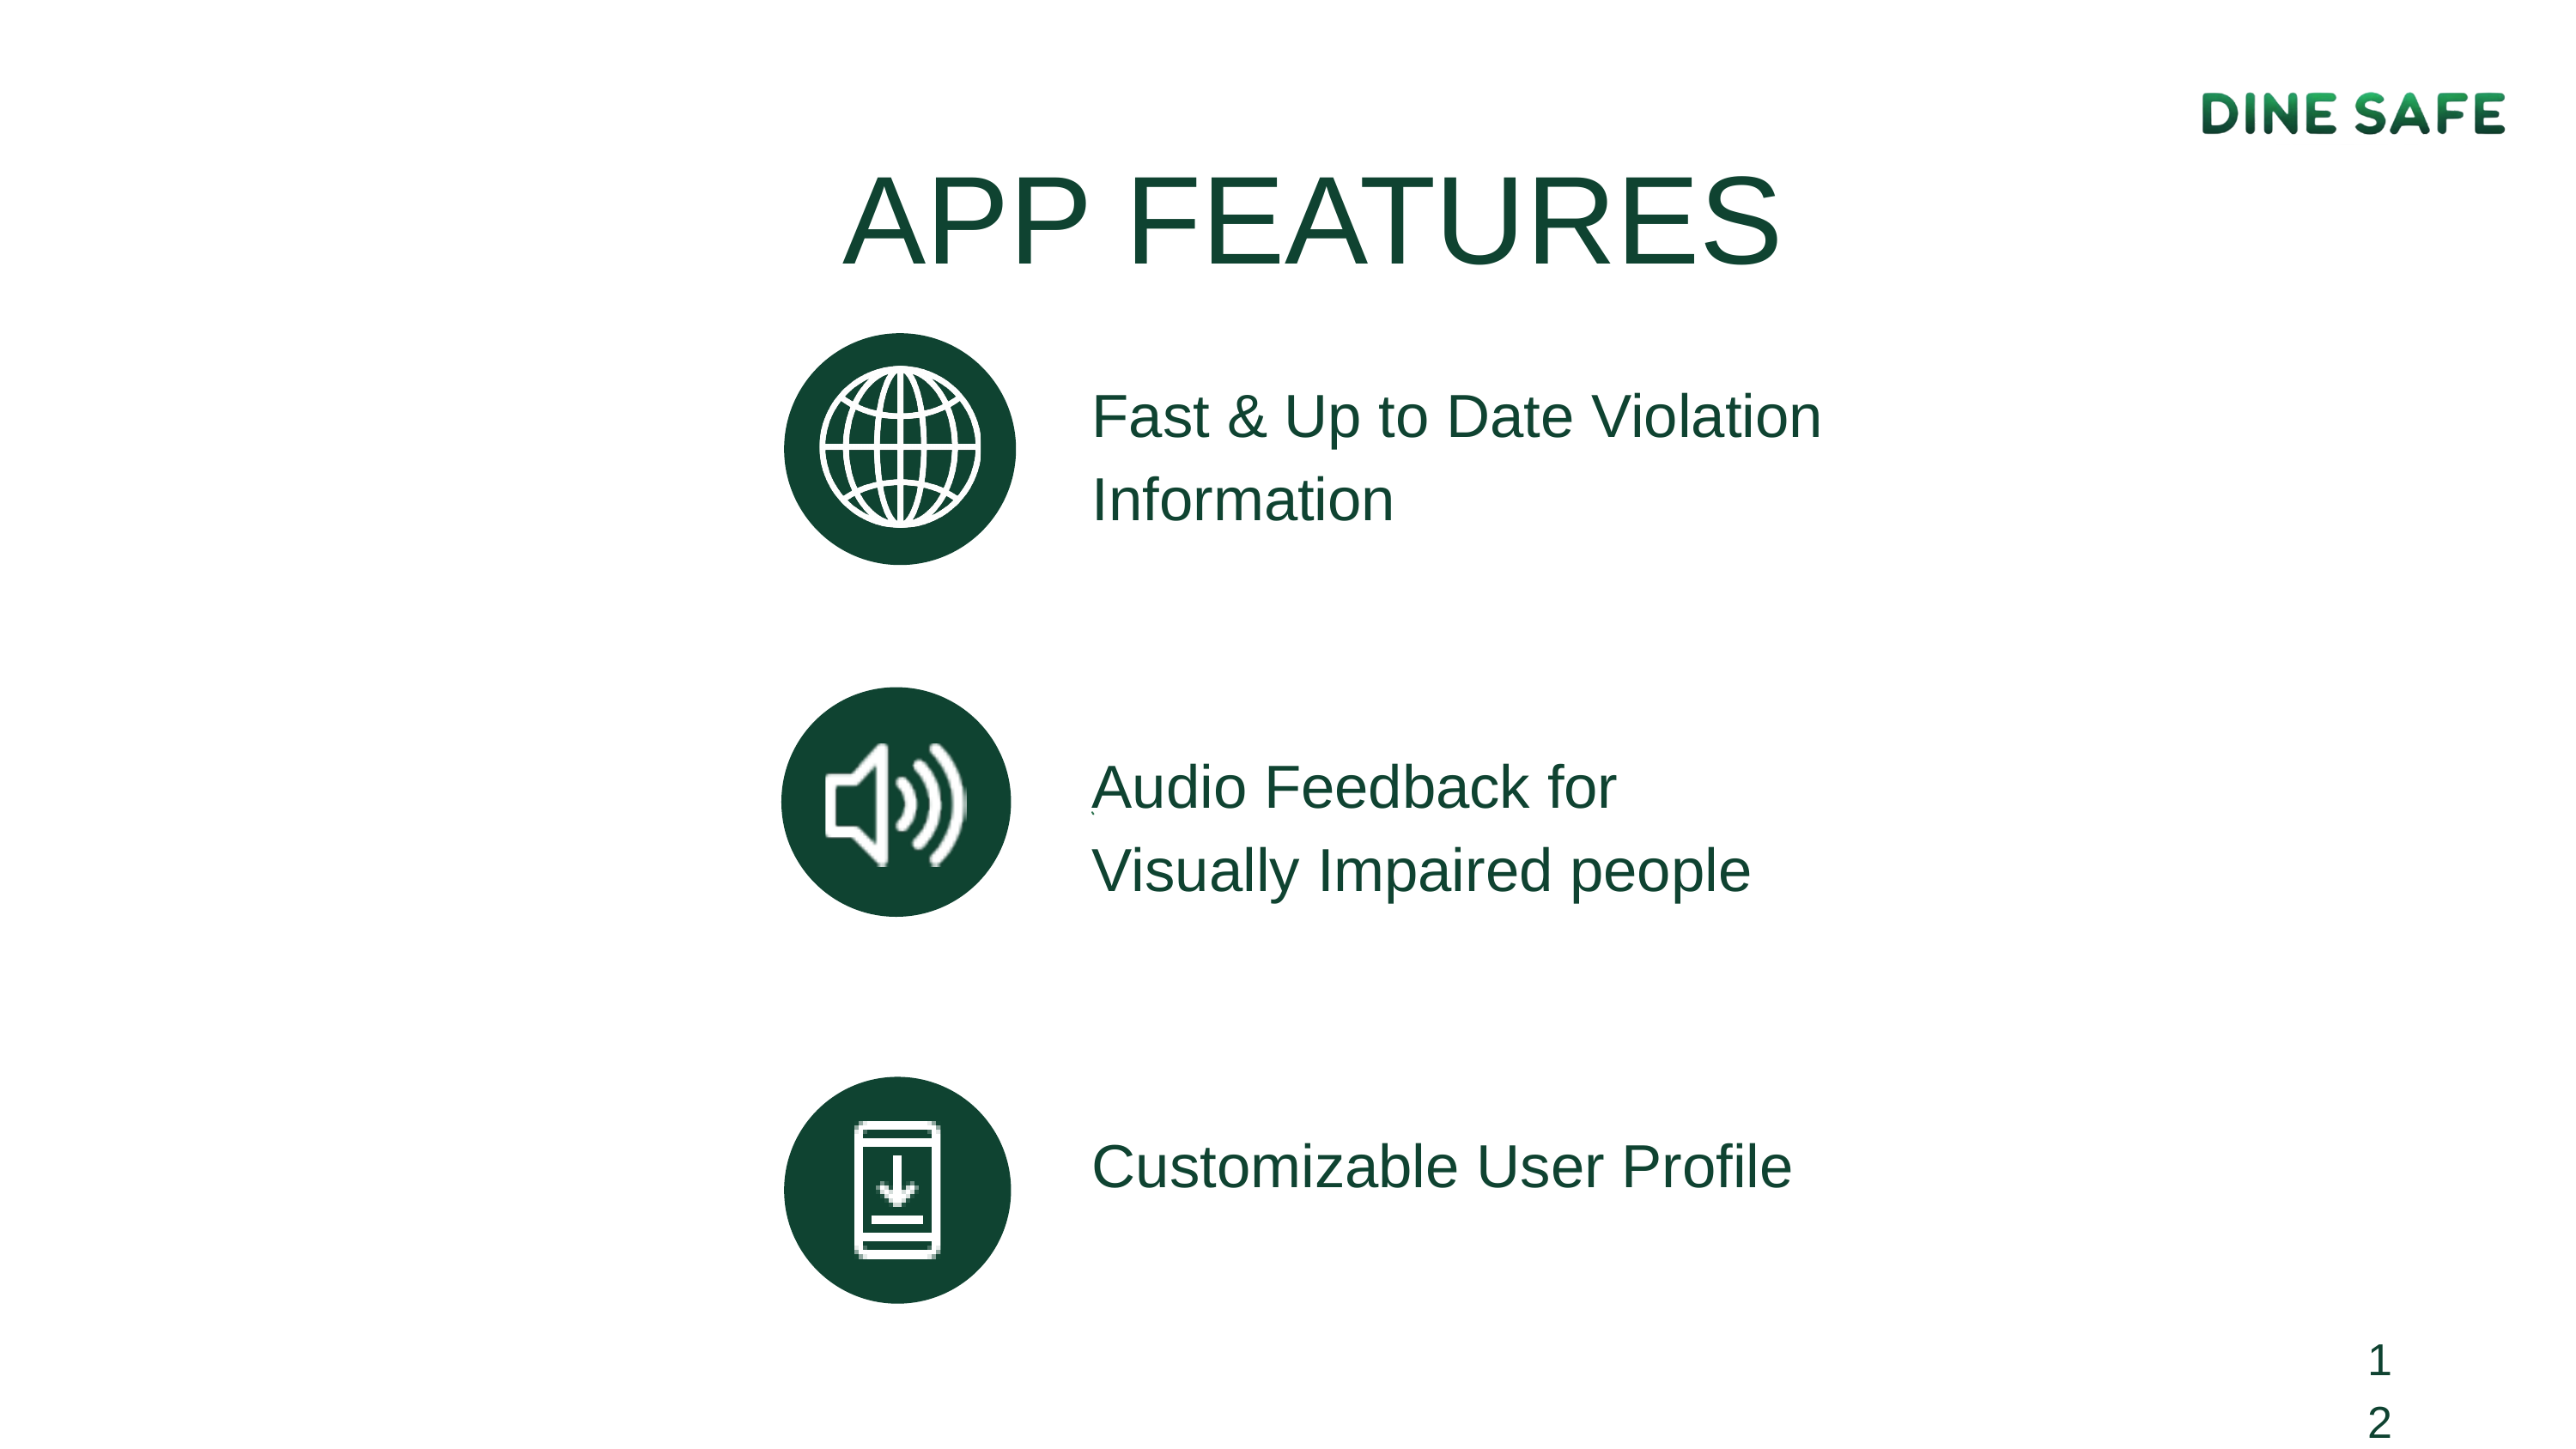

APP FEATURES

Fast & Up to Date Violation Information

Audio Feedback for Visually Impaired people

Customizable User Profile

12